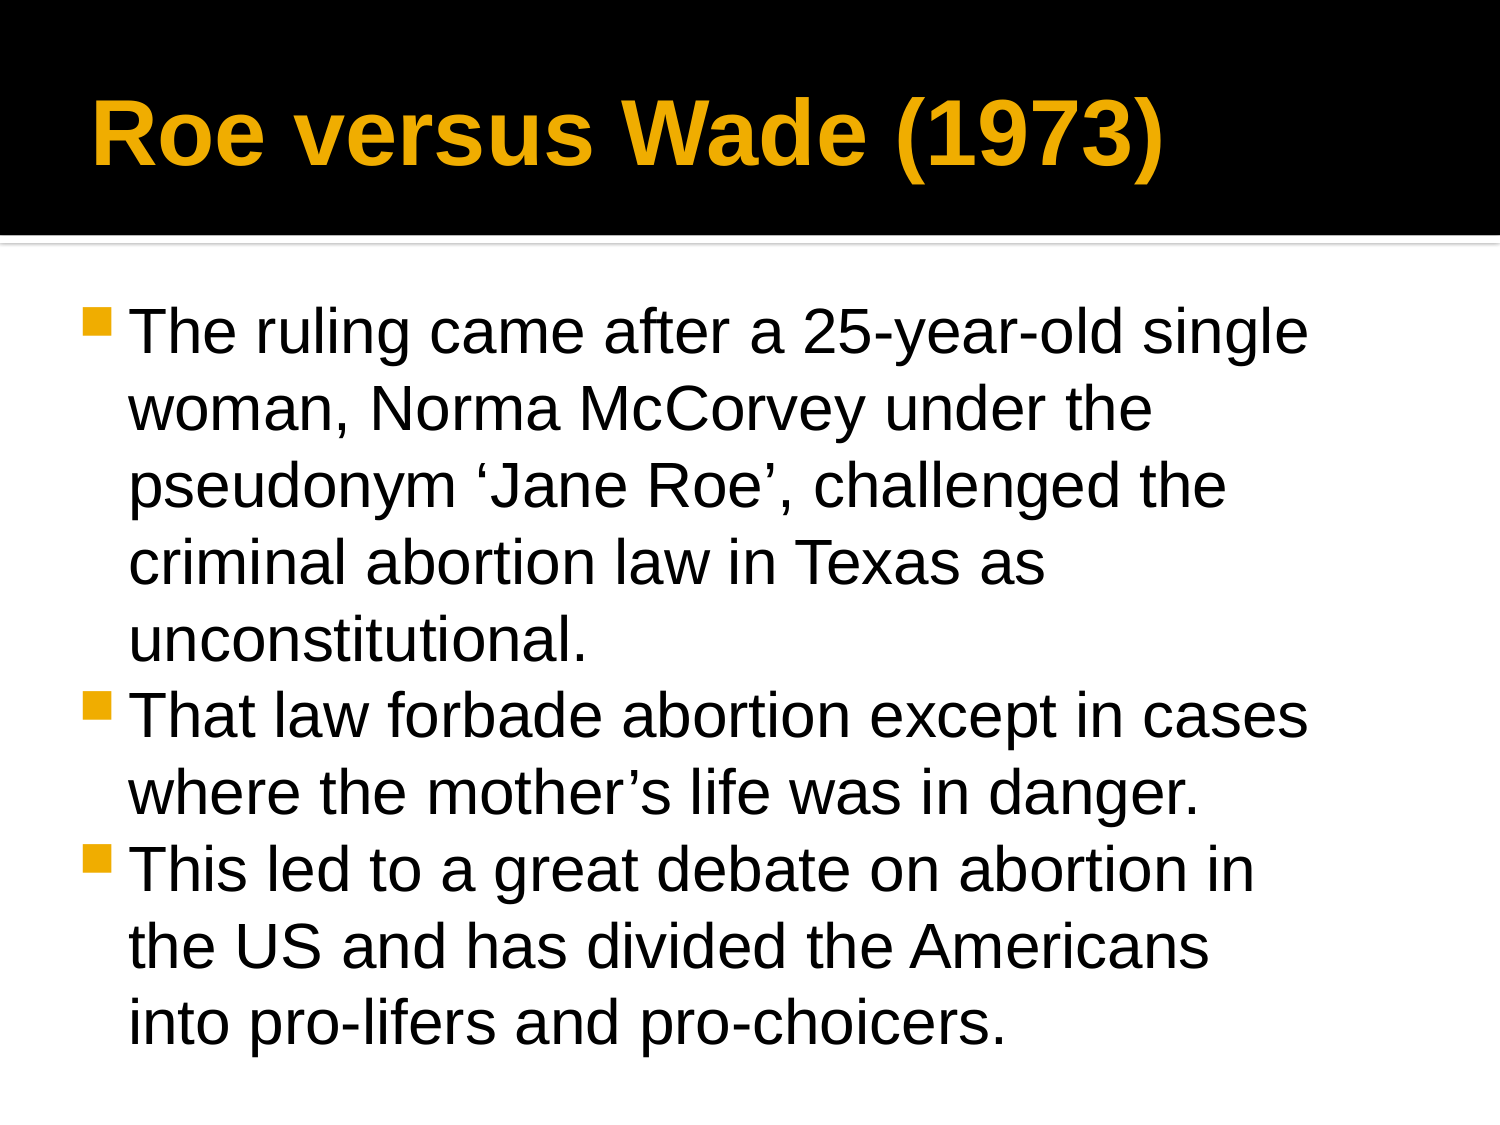

# Roe versus Wade (1973)
The ruling came after a 25-year-old single woman, Norma McCorvey under the pseudonym ‘Jane Roe’, challenged the criminal abortion law in Texas as unconstitutional.
That law forbade abortion except in cases where the mother’s life was in danger.
This led to a great debate on abortion in the US and has divided the Americans into pro-lifers and pro-choicers.